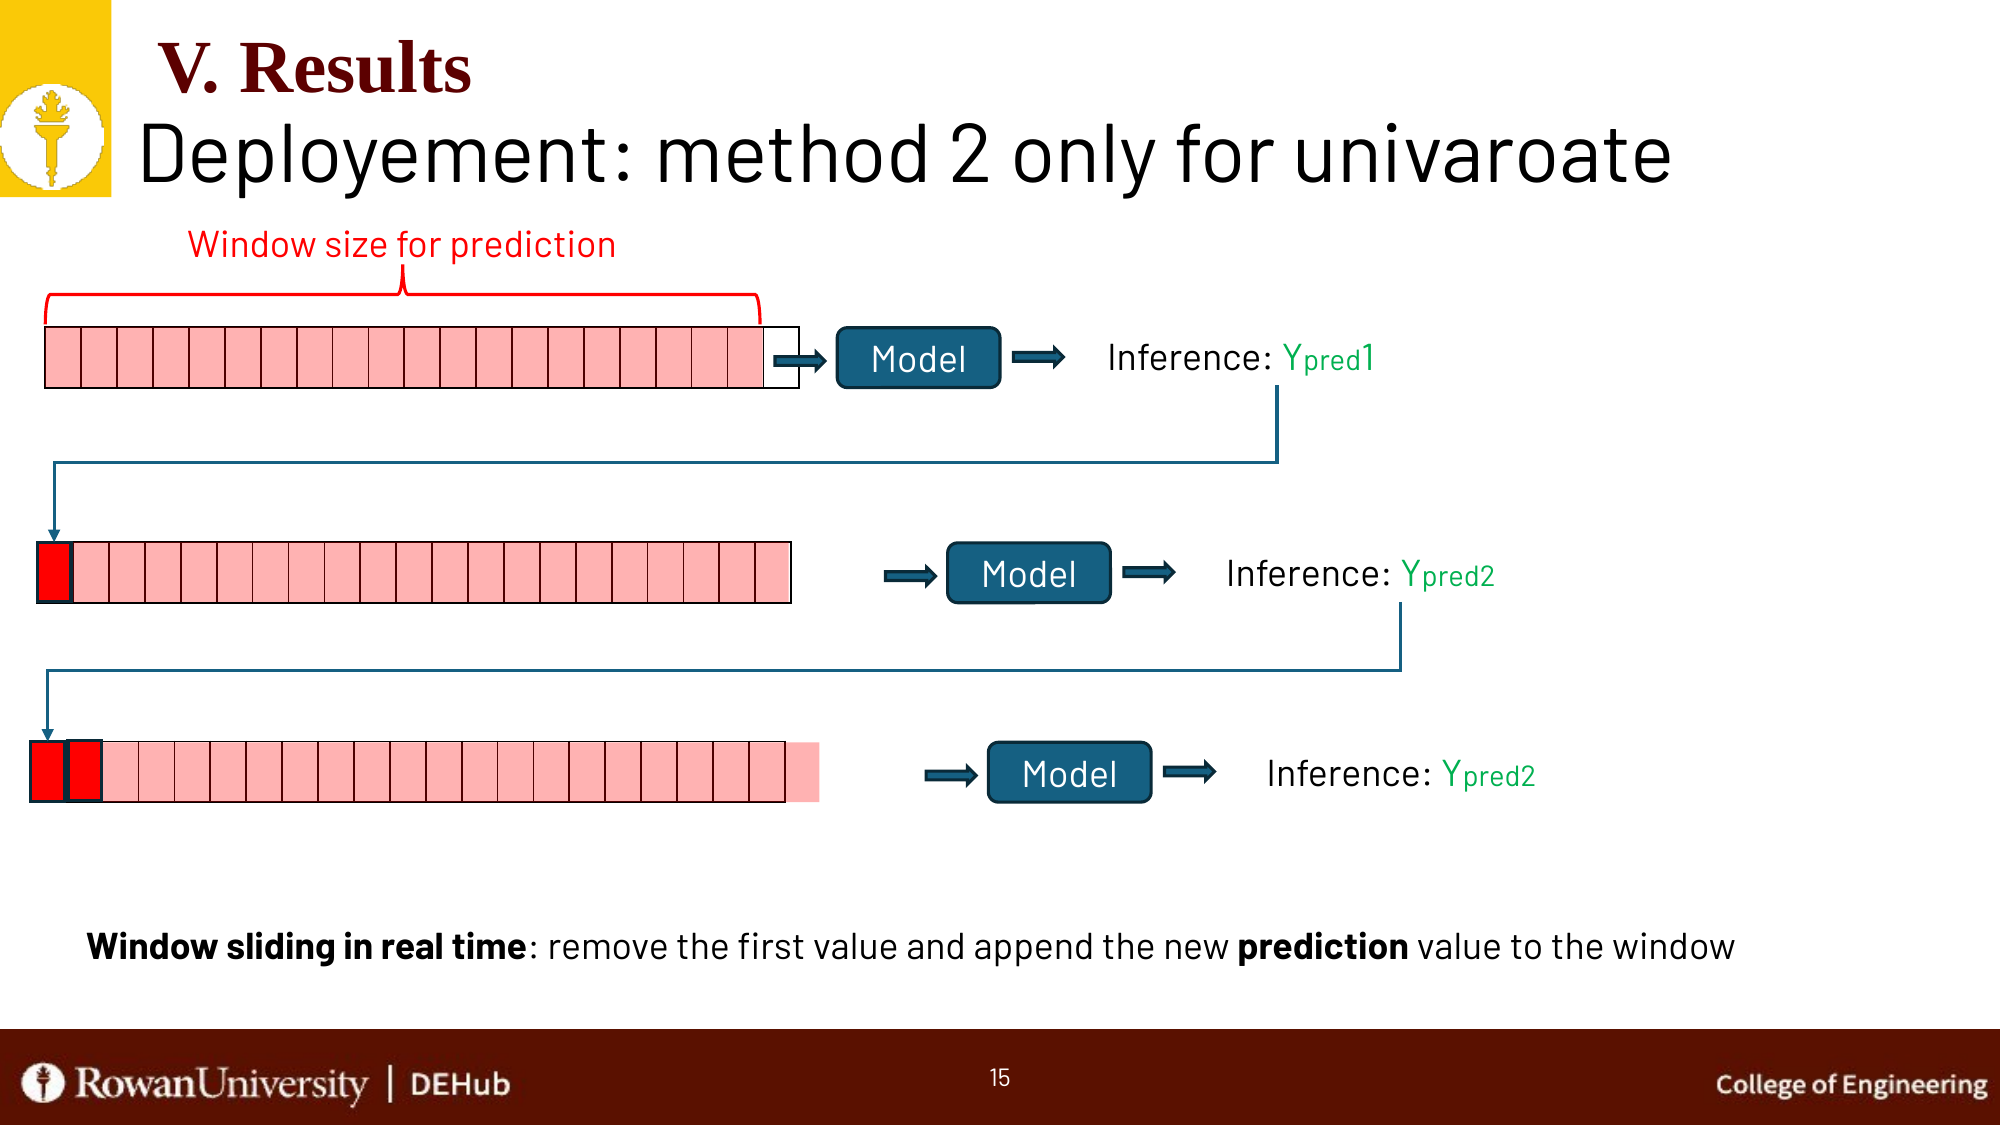

V. Results
Deployement: method 2 only for univaroate
Window size for prediction
Inference: Ypred1
|  |  |  |  |  |  |  |  |  |  |  |  |  |  |  |  |  |  |  |  |  |
| --- | --- | --- | --- | --- | --- | --- | --- | --- | --- | --- | --- | --- | --- | --- | --- | --- | --- | --- | --- | --- |

Model

|  |  |  |  |  |  |  |  |  |  |  |  |  |  |  |  |  |  |  |  |  |
| --- | --- | --- | --- | --- | --- | --- | --- | --- | --- | --- | --- | --- | --- | --- | --- | --- | --- | --- | --- | --- |
Inference: Ypred2
Model

|  |  |  |  |  |  |  |  |  |  |  |  |  |  |  |  |  |  |  |  |  |
| --- | --- | --- | --- | --- | --- | --- | --- | --- | --- | --- | --- | --- | --- | --- | --- | --- | --- | --- | --- | --- |
Inference: Ypred2

Model

Window sliding in real time: remove the first value and append the new prediction value to the window
15